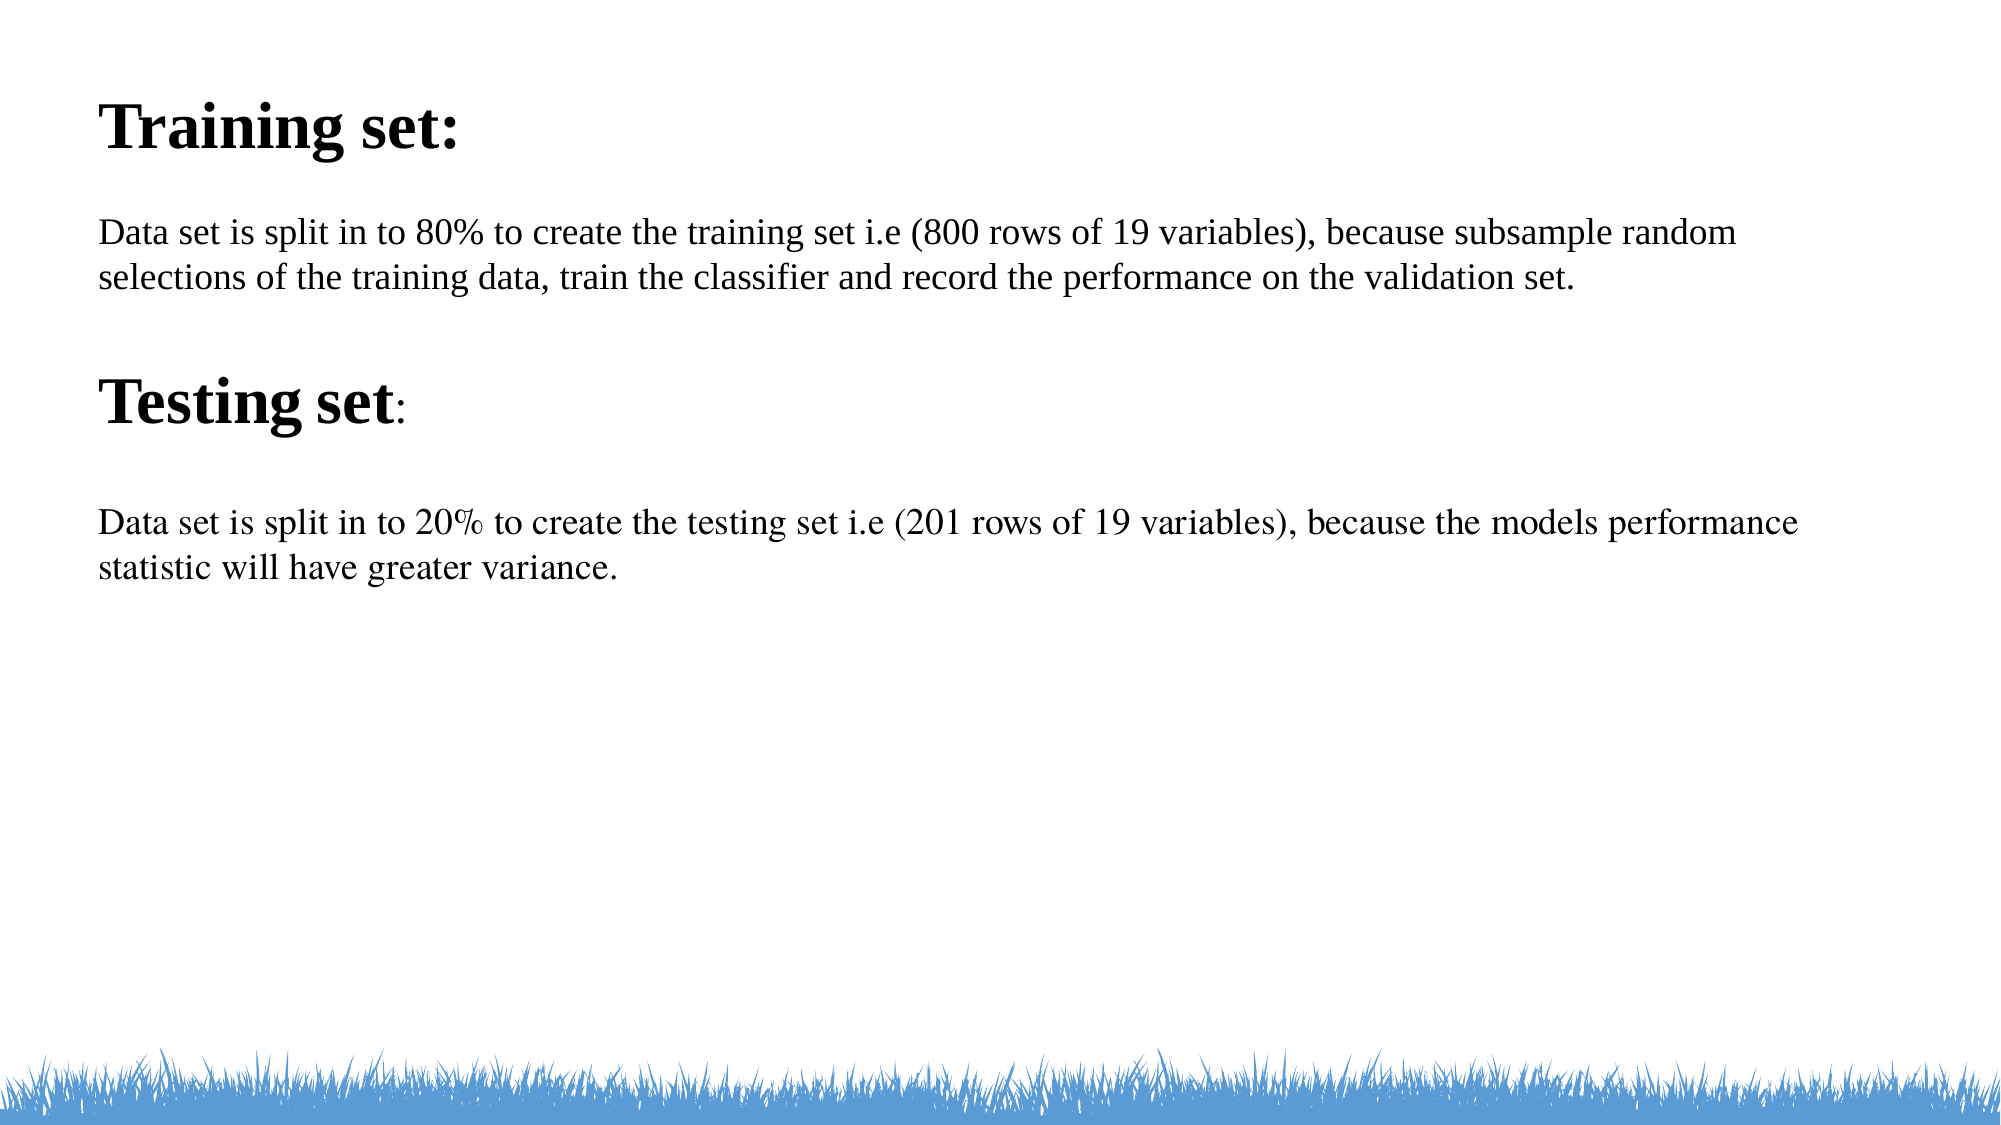

Training set:

Data set is split in to 80% to create the training set i.e (800 rows of 19 variables), because subsample random selections of the training data, train the classifier and record the performance on the validation set.

Testing set:

Data set is split in to 20% to create the testing set i.e (201 rows of 19 variables), because the models performance statistic will have greater variance.